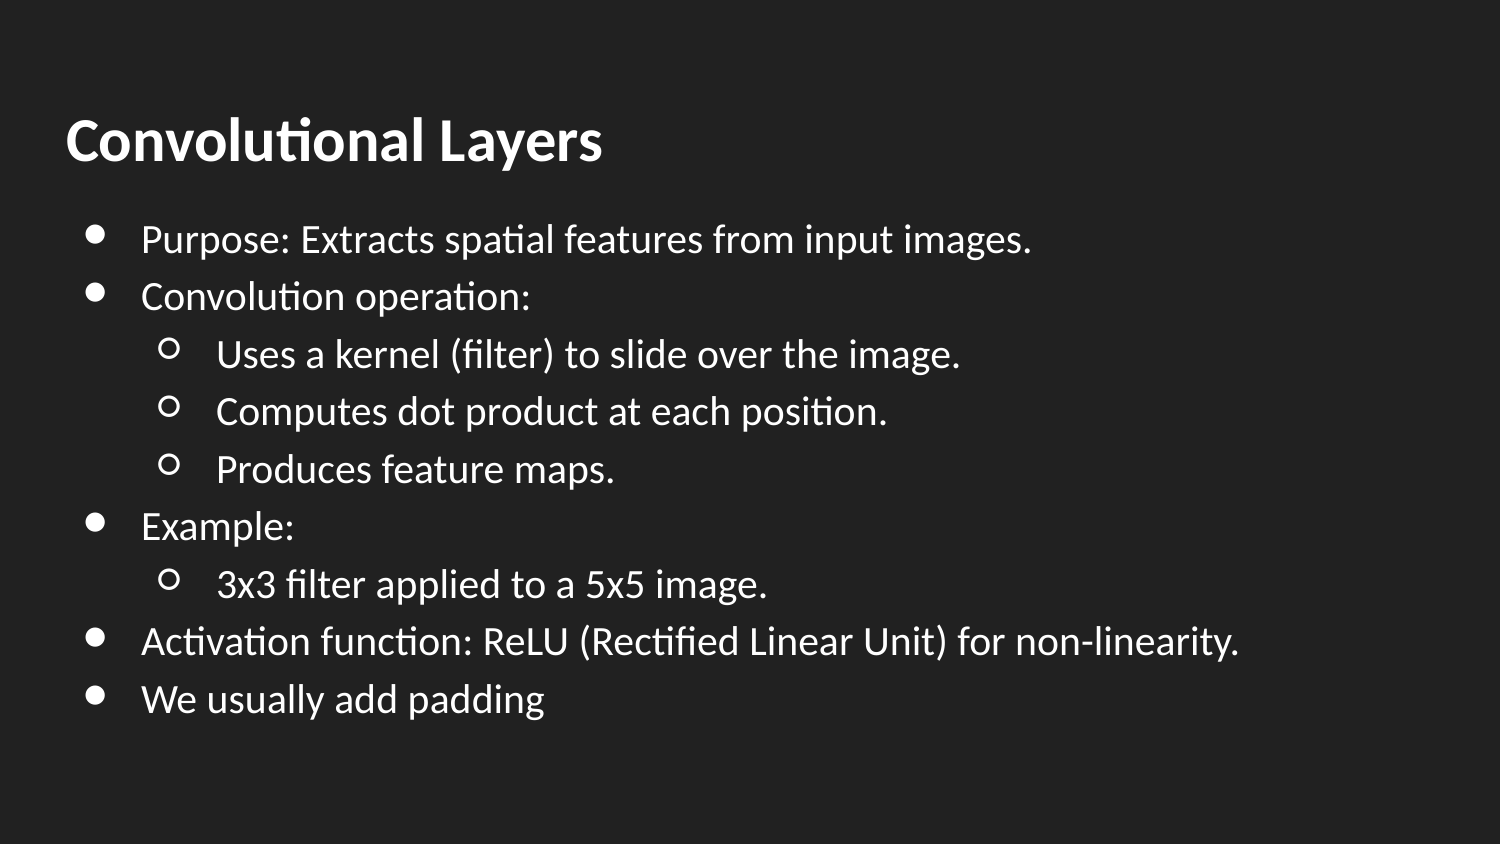

# Convolutional Layers

Purpose: Extracts spatial features from input images.
Convolution operation:
Uses a kernel (filter) to slide over the image.
Computes dot product at each position.
Produces feature maps.
Example:
3x3 filter applied to a 5x5 image.
Activation function: ReLU (Rectified Linear Unit) for non-linearity.
We usually add padding